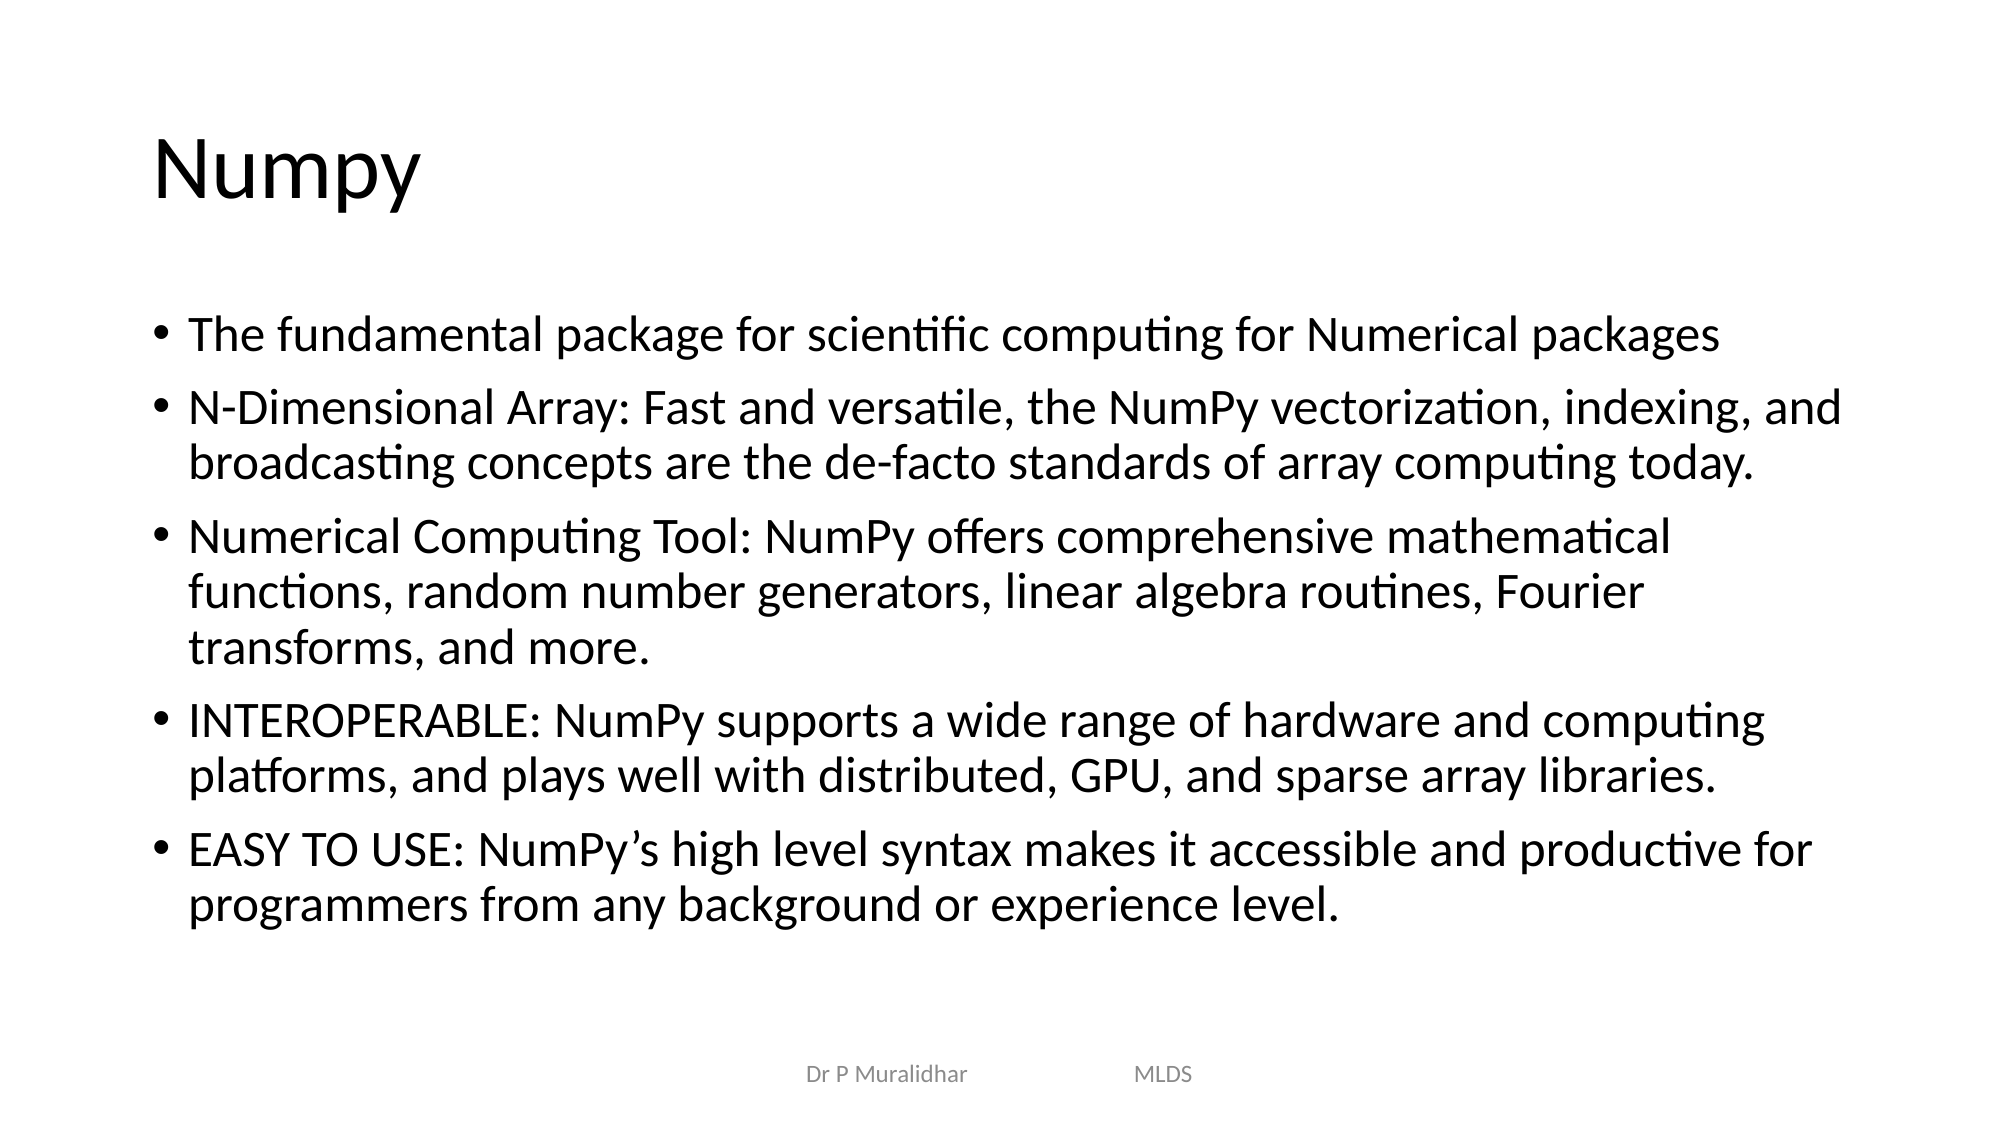

# Numpy
The fundamental package for scientific computing for Numerical packages
N-Dimensional Array: Fast and versatile, the NumPy vectorization, indexing, and broadcasting concepts are the de-facto standards of array computing today.
Numerical Computing Tool: NumPy offers comprehensive mathematical functions, random number generators, linear algebra routines, Fourier transforms, and more.
INTEROPERABLE: NumPy supports a wide range of hardware and computing platforms, and plays well with distributed, GPU, and sparse array libraries.
EASY TO USE: NumPy’s high level syntax makes it accessible and productive for programmers from any background or experience level.

Dr P Muralidhar                             MLDS